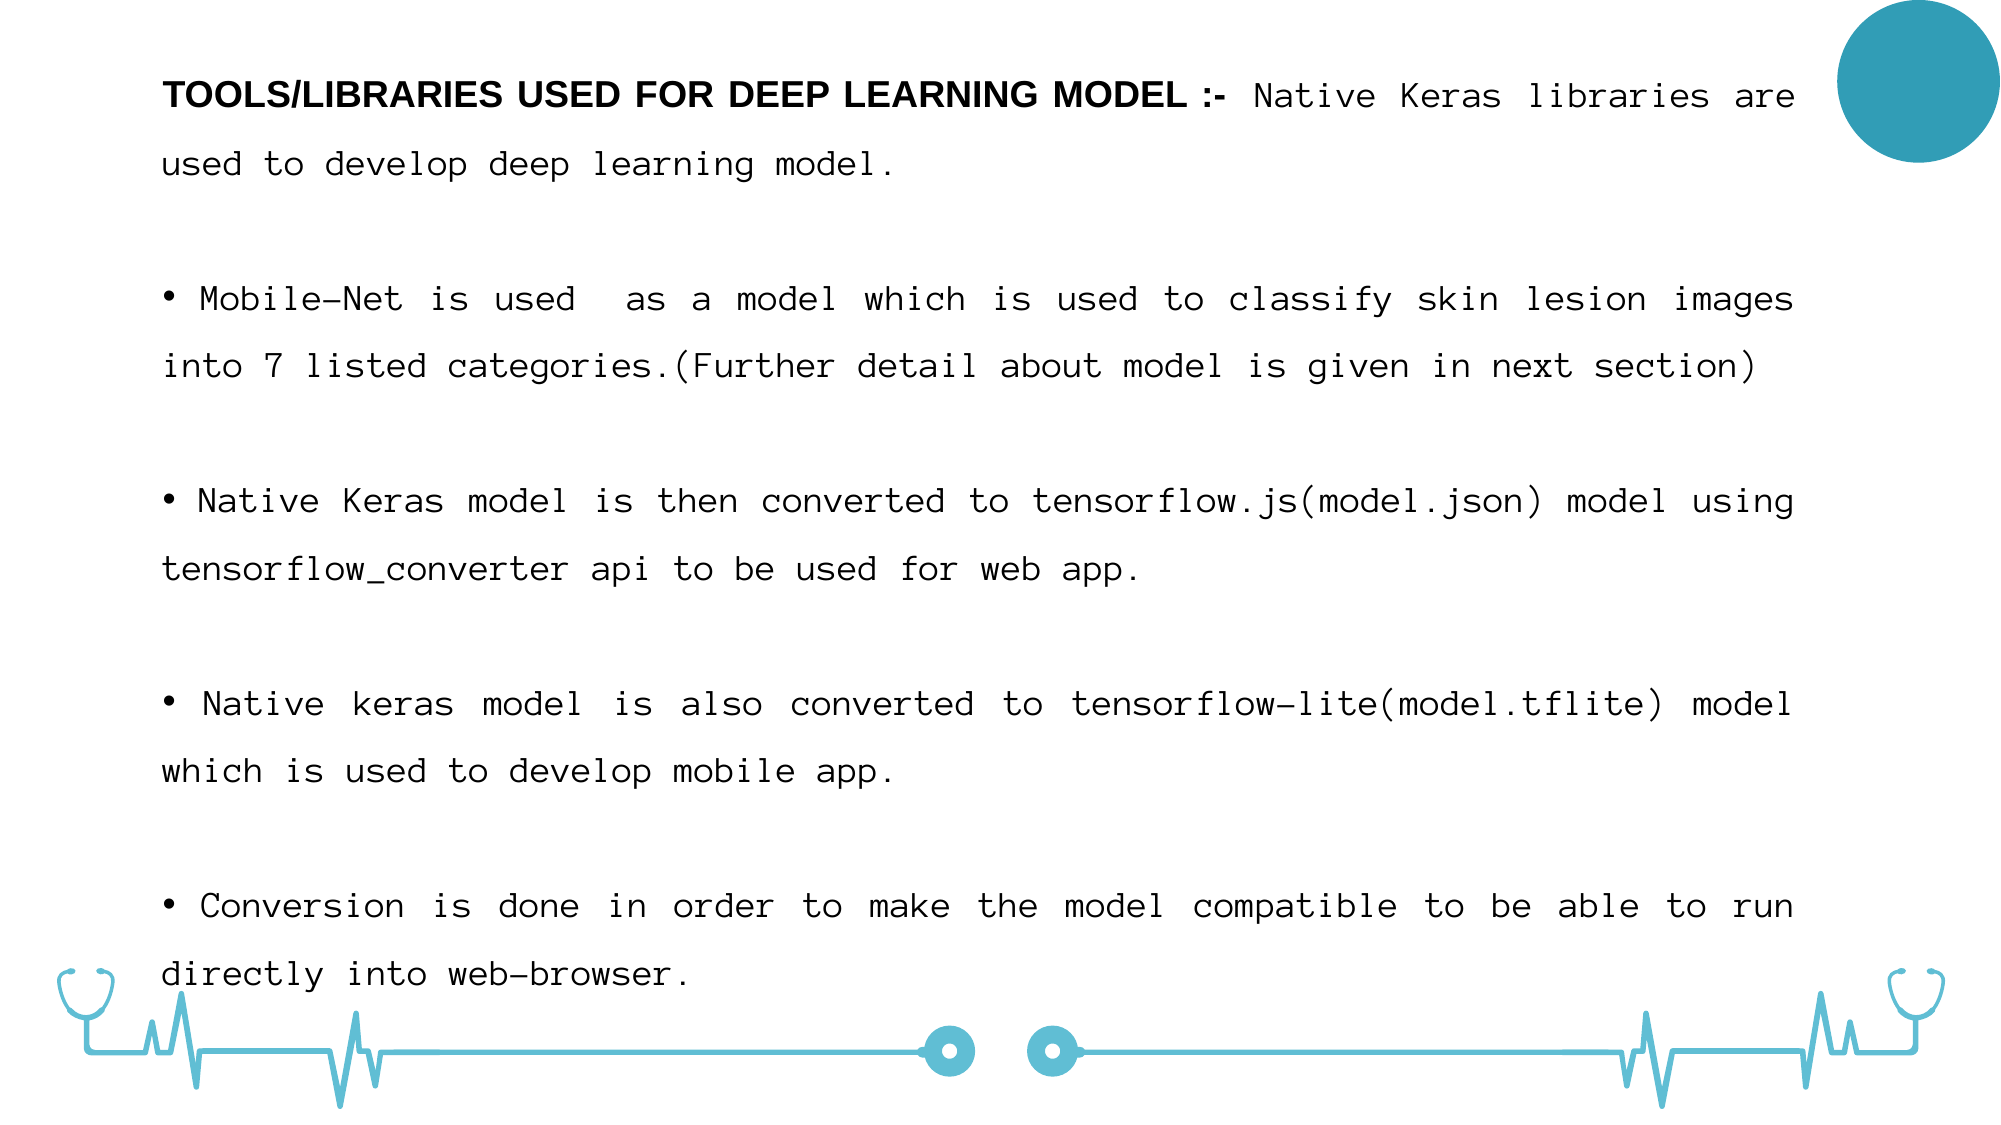

TOOLS/LIBRARIES USED FOR DEEP LEARNING MODEL :-  Native Keras libraries are used to develop deep learning model.

 Mobile-Net is used  as a model which is used to classify skin lesion images into 7 listed categories.(Further detail about model is given in next section)

 Native Keras model is then converted to tensorflow.js(model.json) model using tensorflow_converter api to be used for web app.

 Native keras model is also converted to tensorflow-lite(model.tflite) model which is used to develop mobile app.

 Conversion is done in order to make the model compatible to be able to run directly into web-browser.